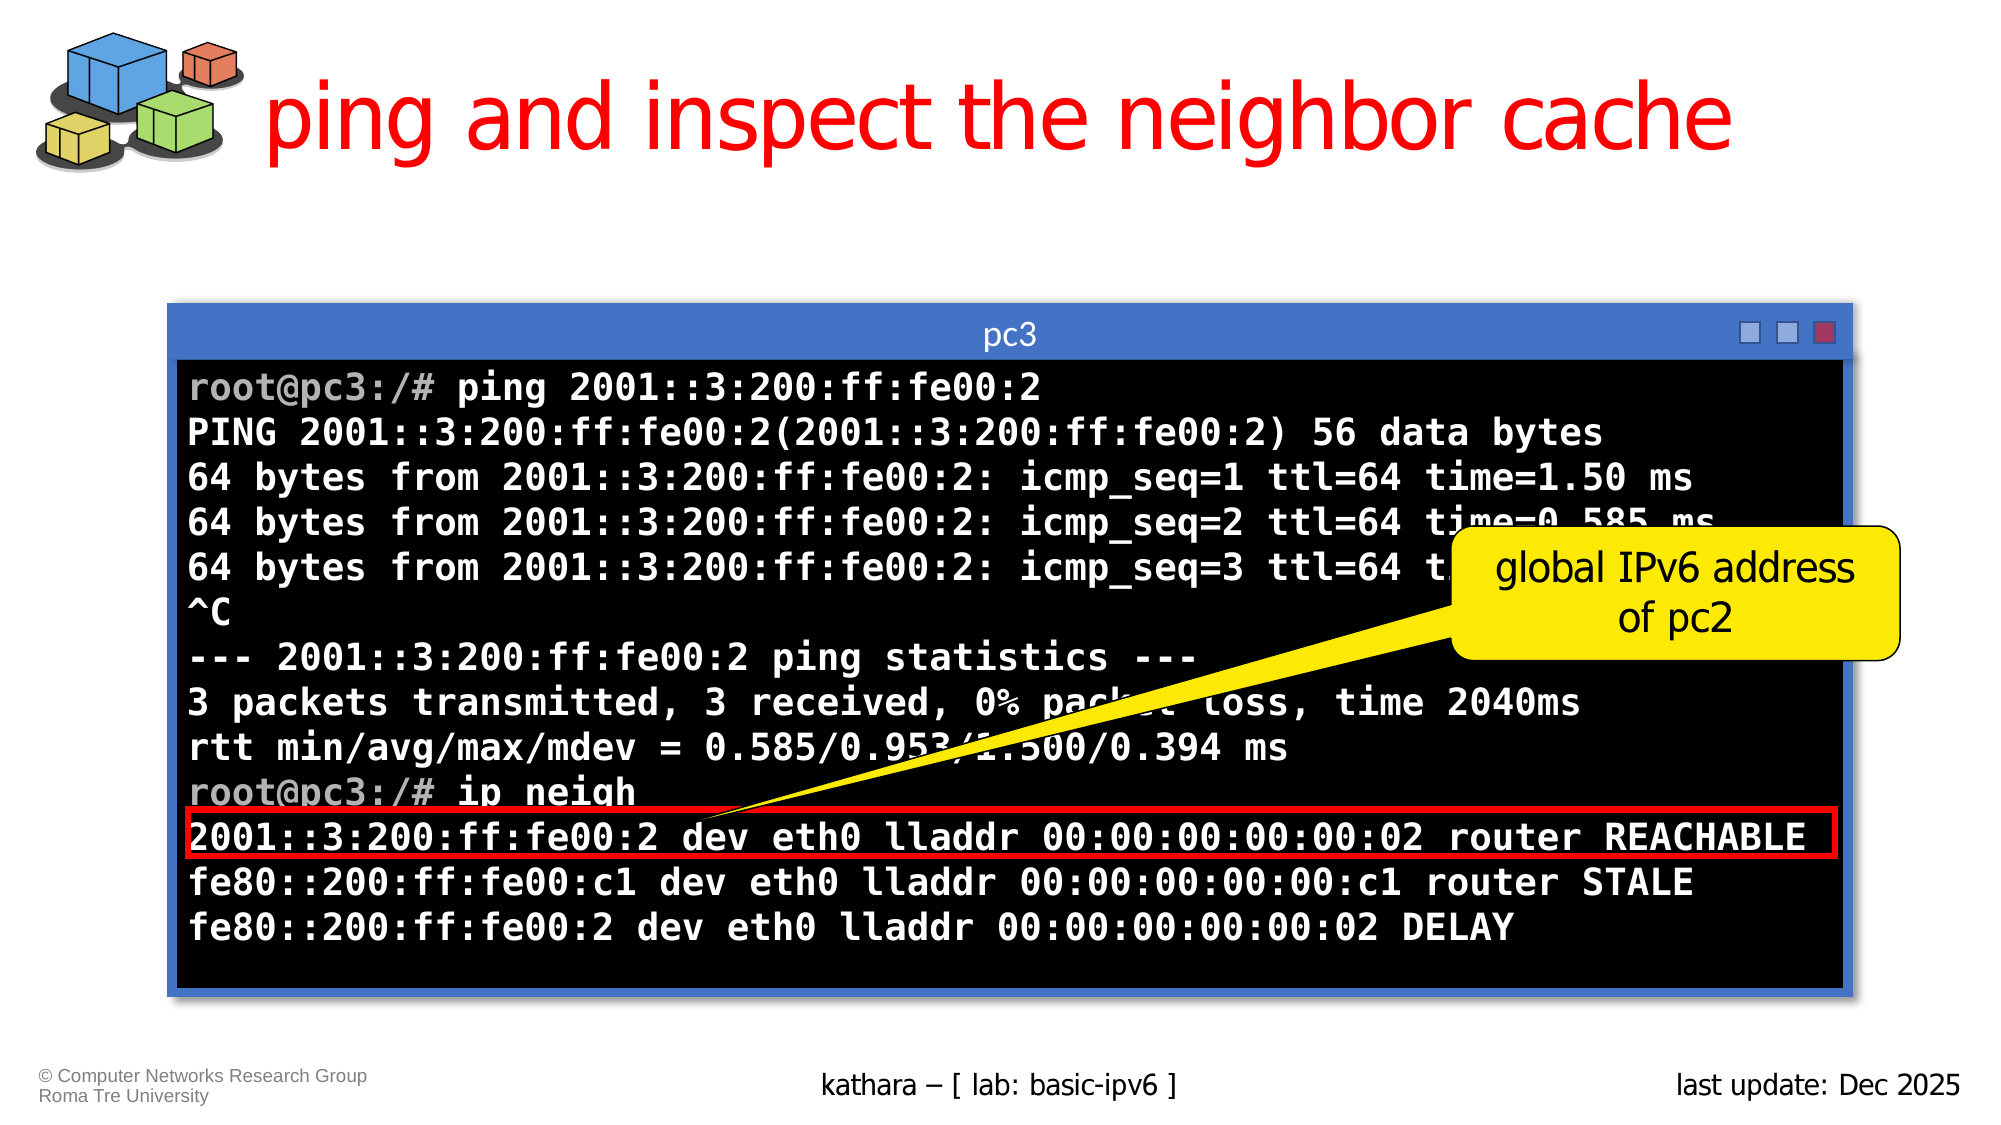

# ping and inspect the neighbor cache
pc3

root@pc3:/# ping 2001::3:200:ff:fe00:2
PING 2001::3:200:ff:fe00:2(2001::3:200:ff:fe00:2) 56 data bytes
64 bytes from 2001::3:200:ff:fe00:2: icmp_seq=1 ttl=64 time=1.50 ms
64 bytes from 2001::3:200:ff:fe00:2: icmp_seq=2 ttl=64 time=0.585 ms
64 bytes from 2001::3:200:ff:fe00:2: icmp_seq=3 ttl=64 time=0.775 ms
^C
--- 2001::3:200:ff:fe00:2 ping statistics ---
3 packets transmitted, 3 received, 0% packet loss, time 2040ms
rtt min/avg/max/mdev = 0.585/0.953/1.500/0.394 ms
root@pc3:/# ip neigh
2001::3:200:ff:fe00:2 dev eth0 lladdr 00:00:00:00:00:02 router REACHABLE
fe80::200:ff:fe00:c1 dev eth0 lladdr 00:00:00:00:00:c1 router STALE
fe80::200:ff:fe00:2 dev eth0 lladdr 00:00:00:00:00:02 DELAY
global IPv6 address of pc2

kathara – [ lab: basic-ipv6 ]
last update: Dec 2025